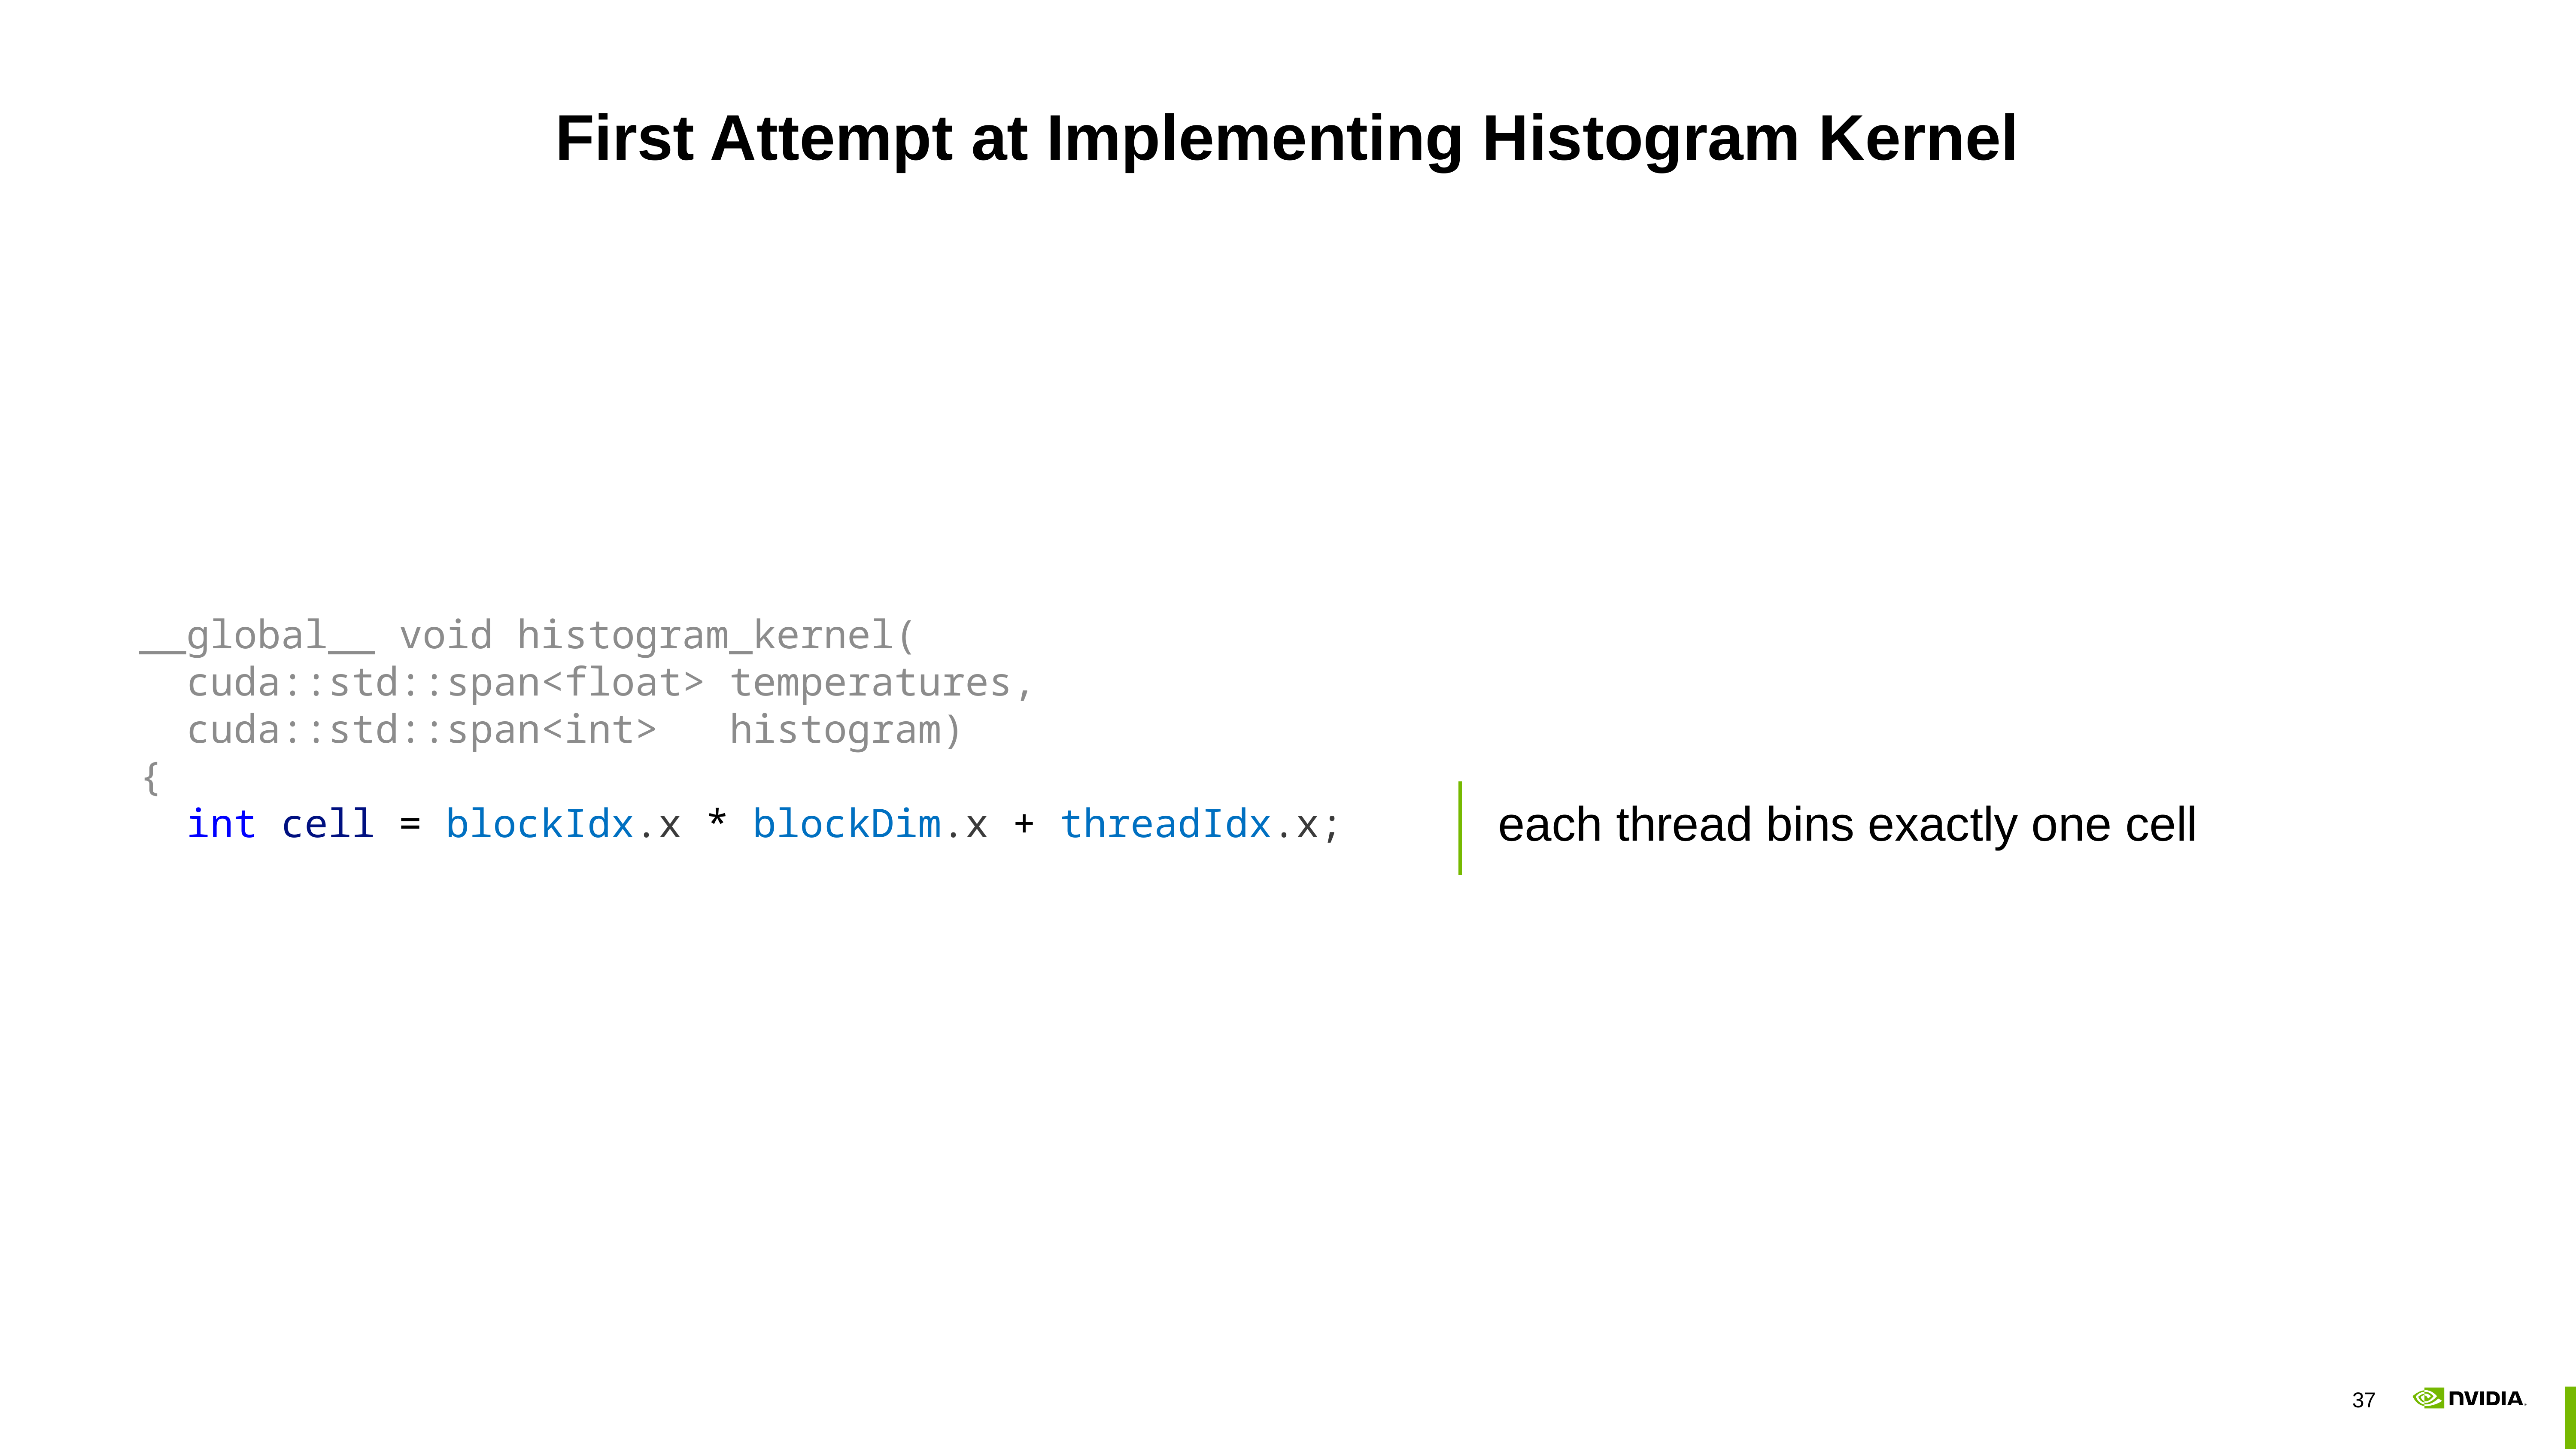

# First Attempt at Implementing Histogram Kernel
__global__ void histogram_kernel(
  cuda::std::span<float> temperatures,
  cuda::std::span<int>   histogram)
{
  int cell = blockIdx.x * blockDim.x + threadIdx.x;
each thread bins exactly one cell